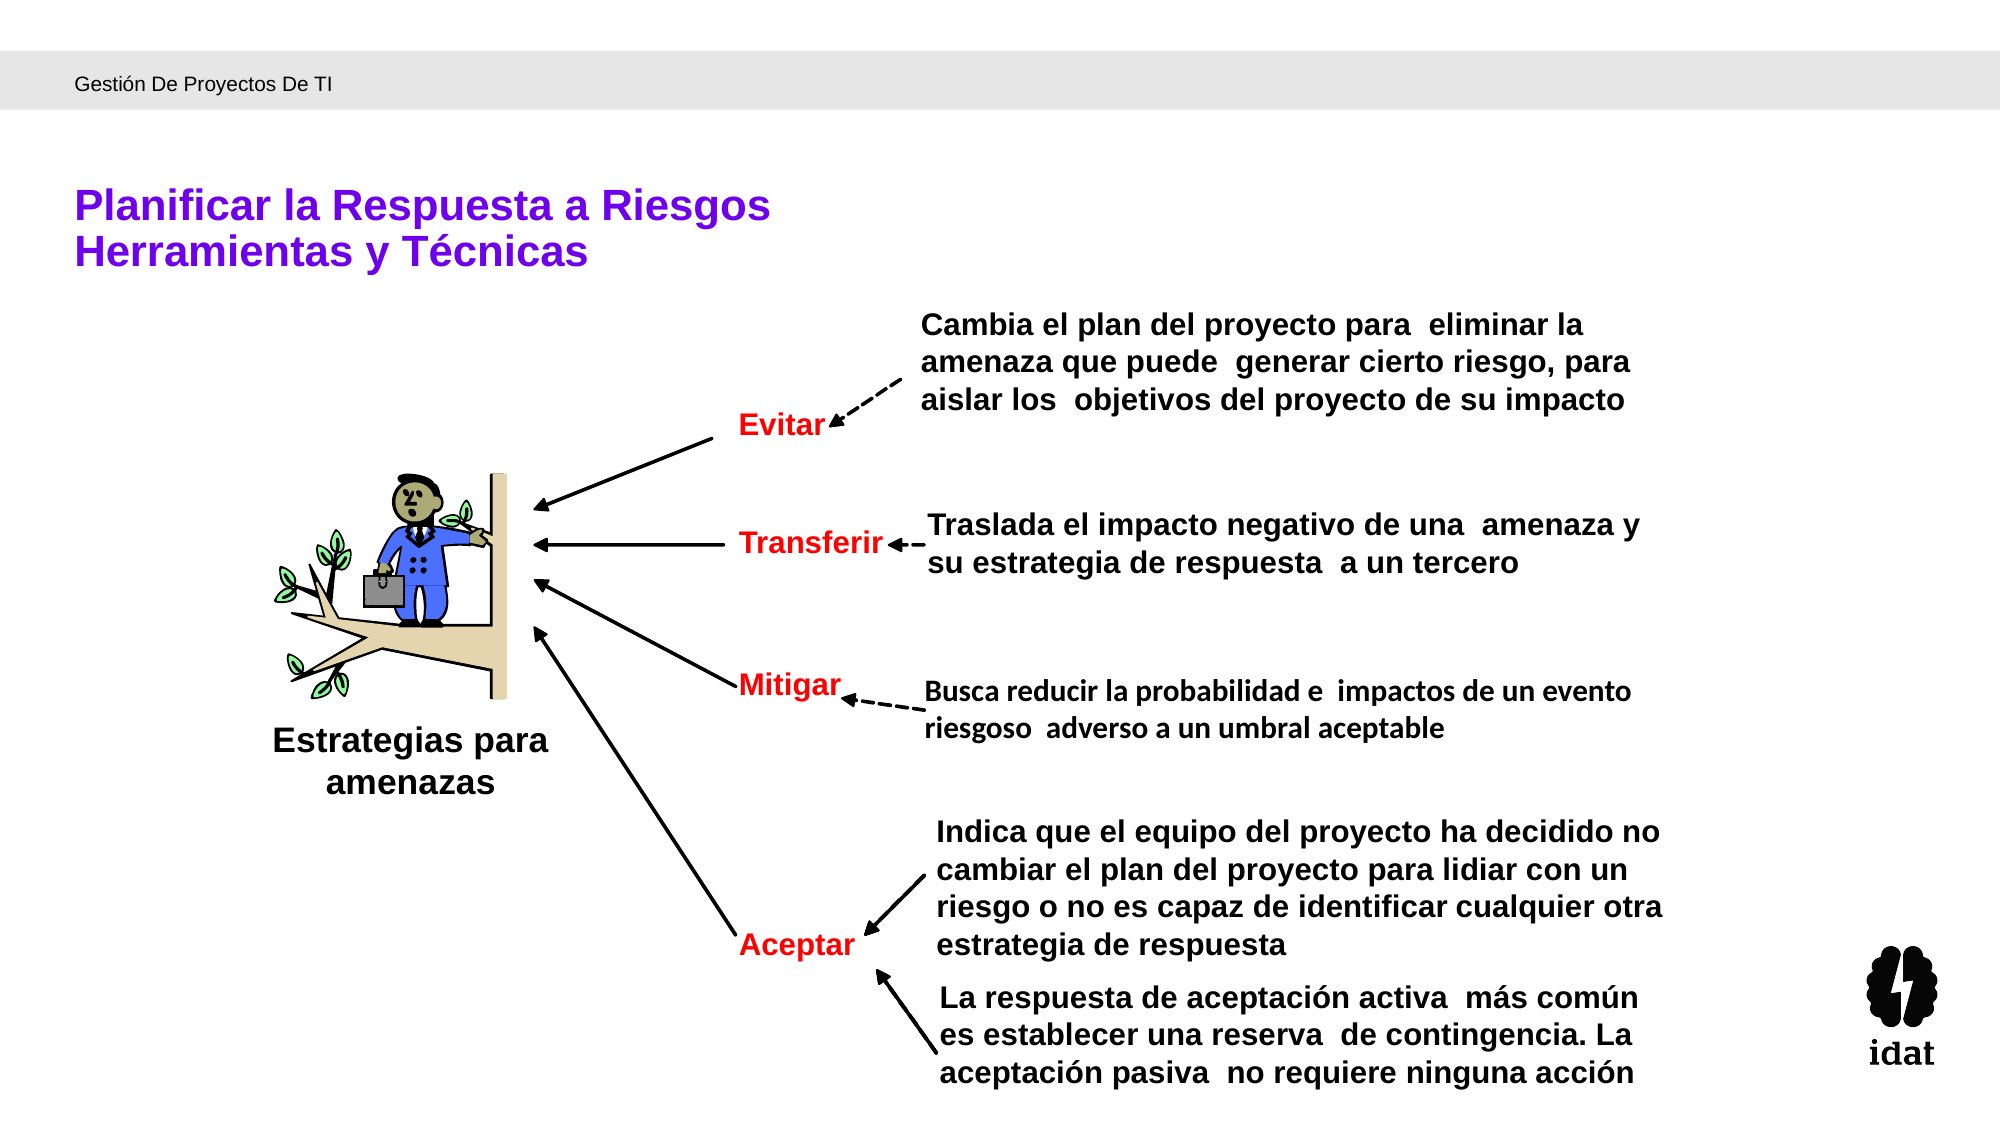

Gestión De Proyectos De TI

Planificar la Respuesta a Riesgos
Herramientas y Técnicas
Cambia el plan del proyecto para  eliminar la amenaza que puede  generar cierto riesgo, para aislar los  objetivos del proyecto de su impacto

Evitar

Traslada el impacto negativo de una  amenaza y su estrategia de respuesta  a un tercero
Transferir

Mitigar

Estrategias para

amenazas

Indica que el equipo del proyecto ha decidido no cambiar el plan del proyecto para lidiar con un riesgo o no es capaz de identificar cualquier otra estrategia de respuesta

Aceptar

La respuesta de aceptación activa  más común es establecer una reserva  de contingencia. La aceptación pasiva  no requiere ninguna acción
Busca reducir la probabilidad e  impactos de un evento riesgoso  adverso a un umbral aceptable